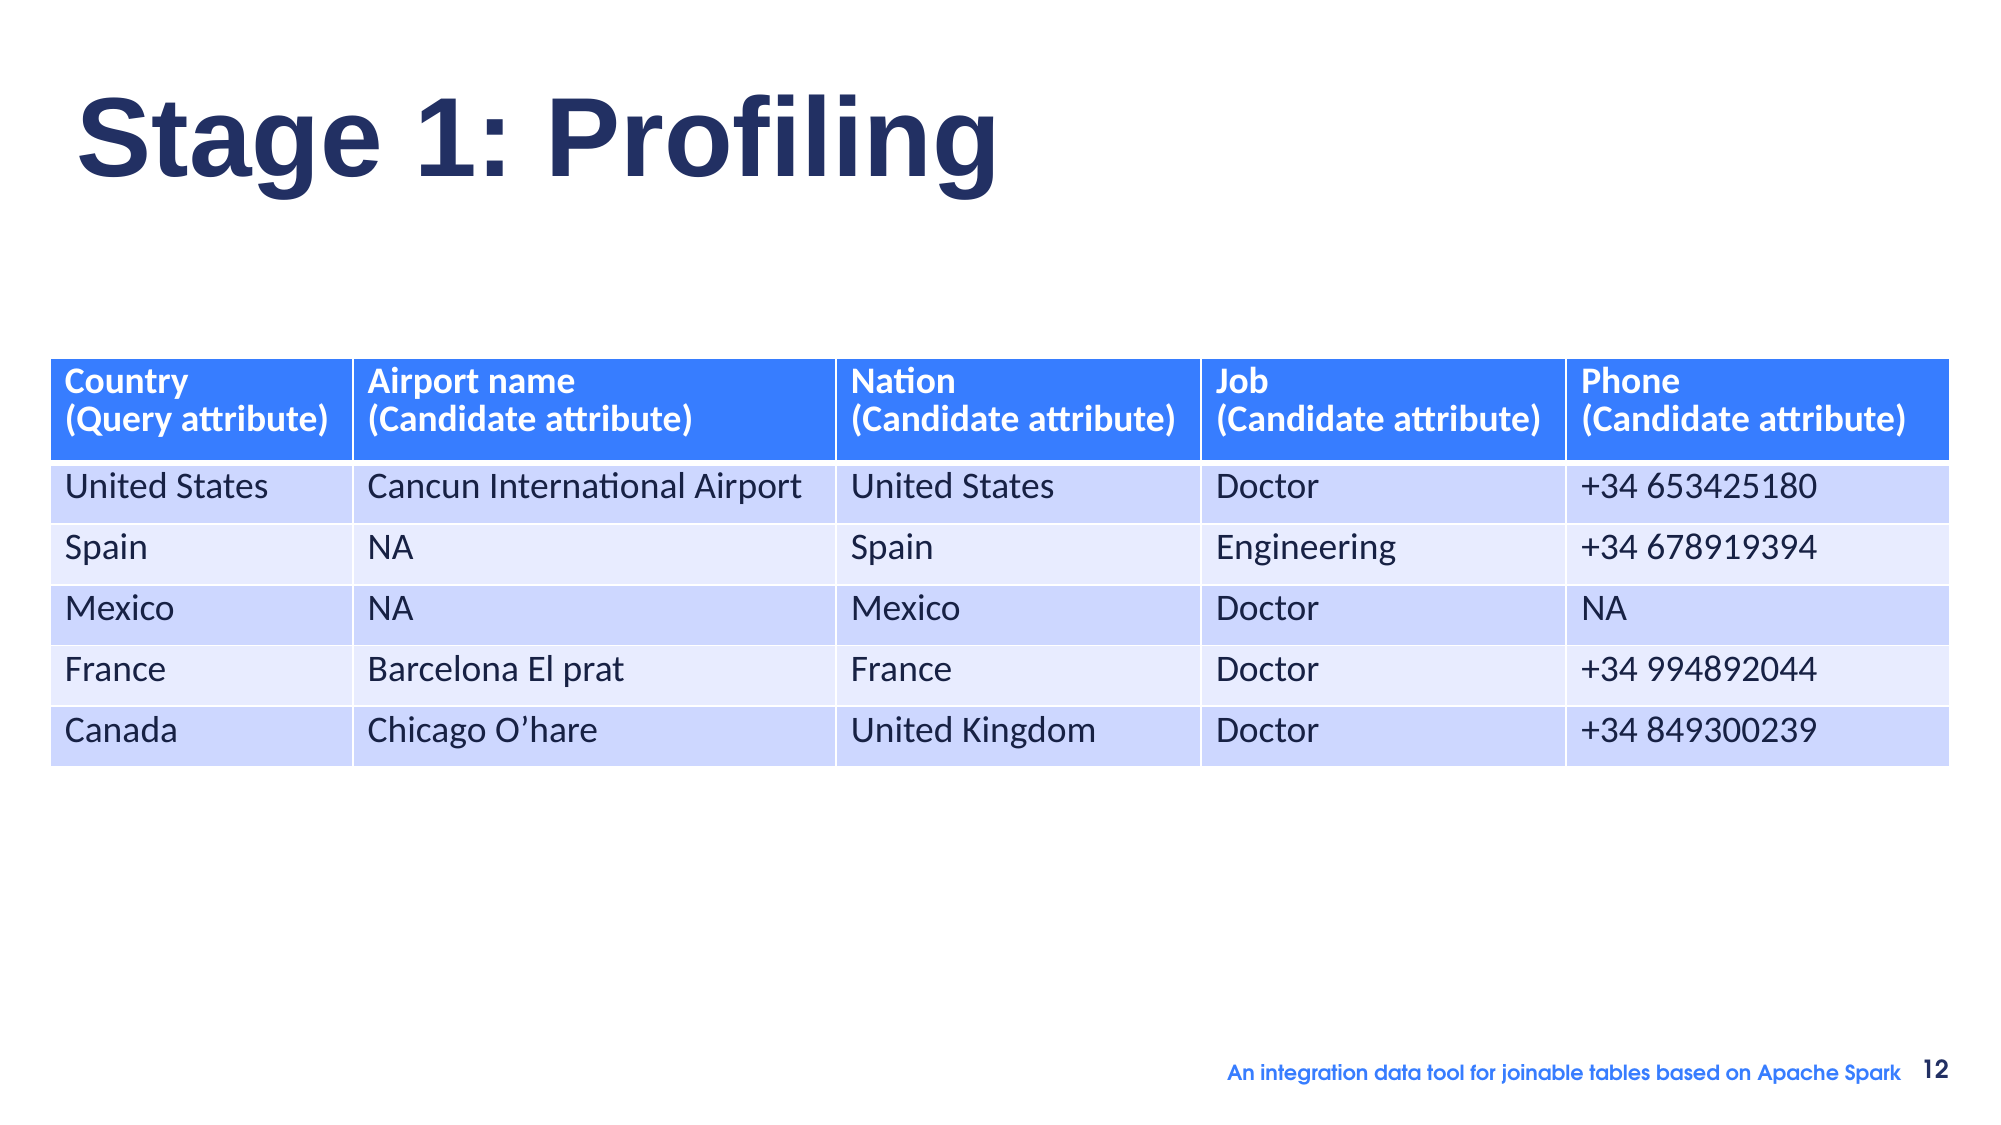

Stage 1: Profiling
| Country (Query attribute) | Airport name (Candidate attribute) | Nation (Candidate attribute) | Job (Candidate attribute) | Phone (Candidate attribute) |
| --- | --- | --- | --- | --- |
| United States | Cancun International Airport | United States | Doctor | +34 653425180 |
| Spain | NA | Spain | Engineering | +34 678919394 |
| Mexico | NA | Mexico | Doctor | NA |
| France | Barcelona El prat | France | Doctor | +34 994892044 |
| Canada | Chicago O’hare | United Kingdom | Doctor | +34 849300239 |